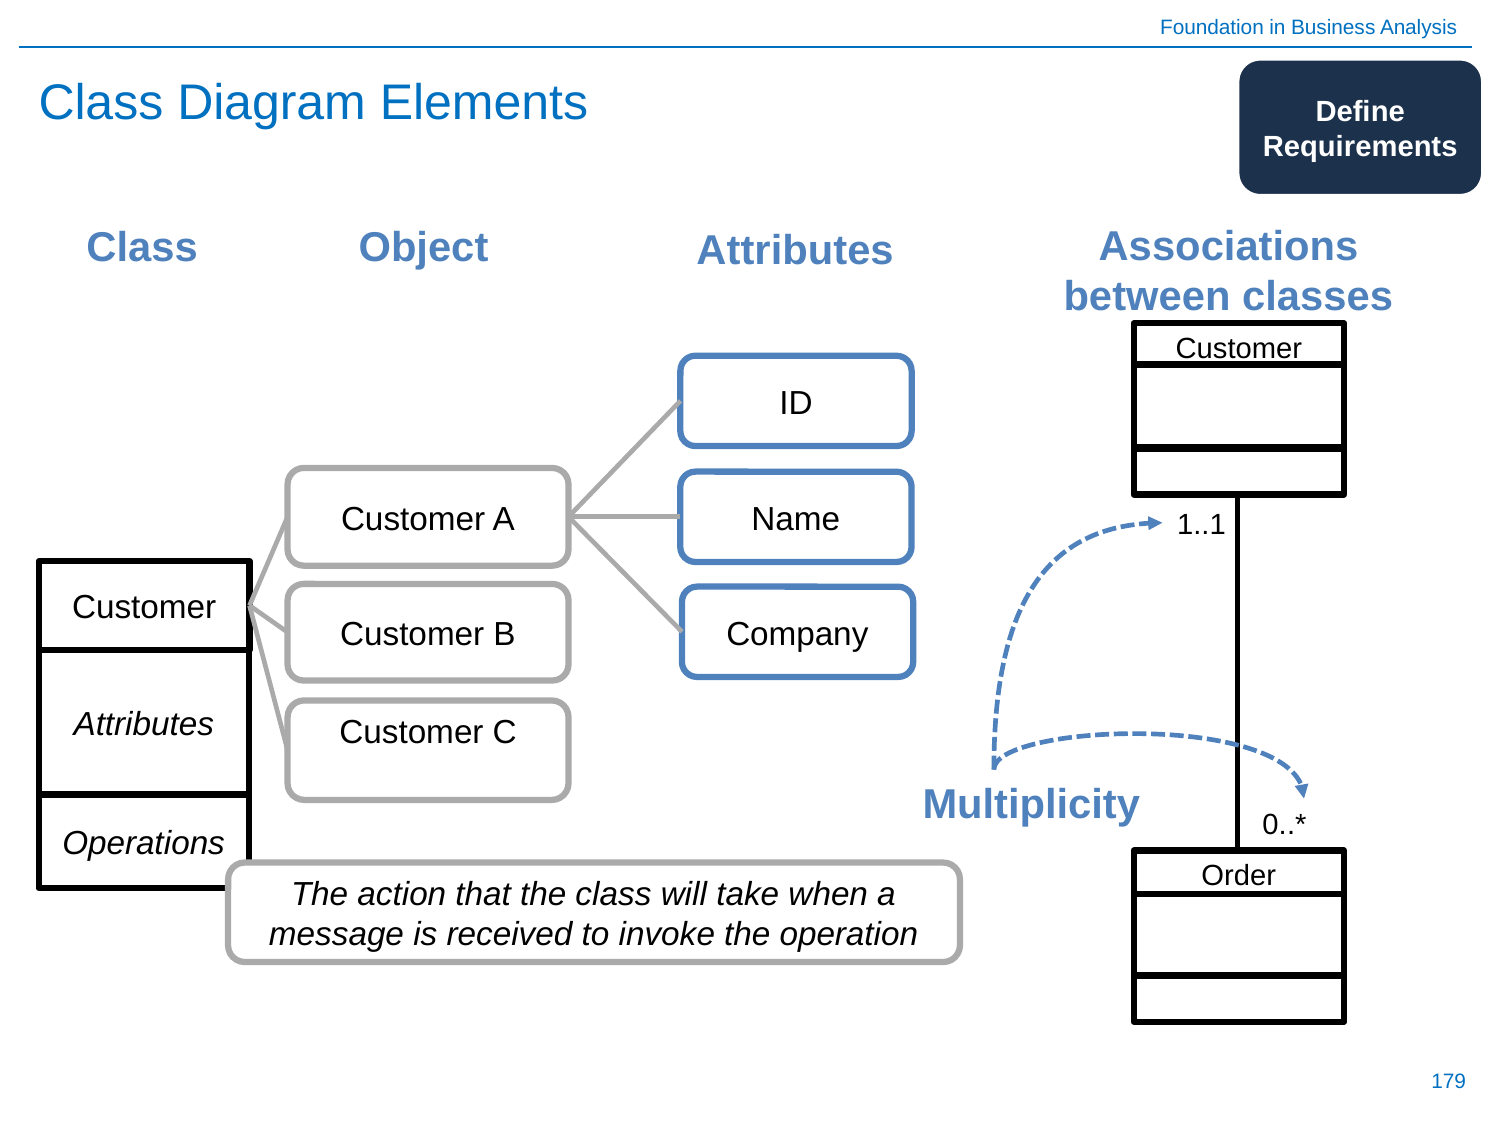

# Class Diagram Elements
Define Requirements
Associations between classes
Class
Object
Attributes
Customer

ID
Customer A
Name

1..1
Customer
Customer B
Company
Attributes
Customer C
Multiplicity
Operations
0..*
Order

The action that the class will take when a message is received to invoke the operation